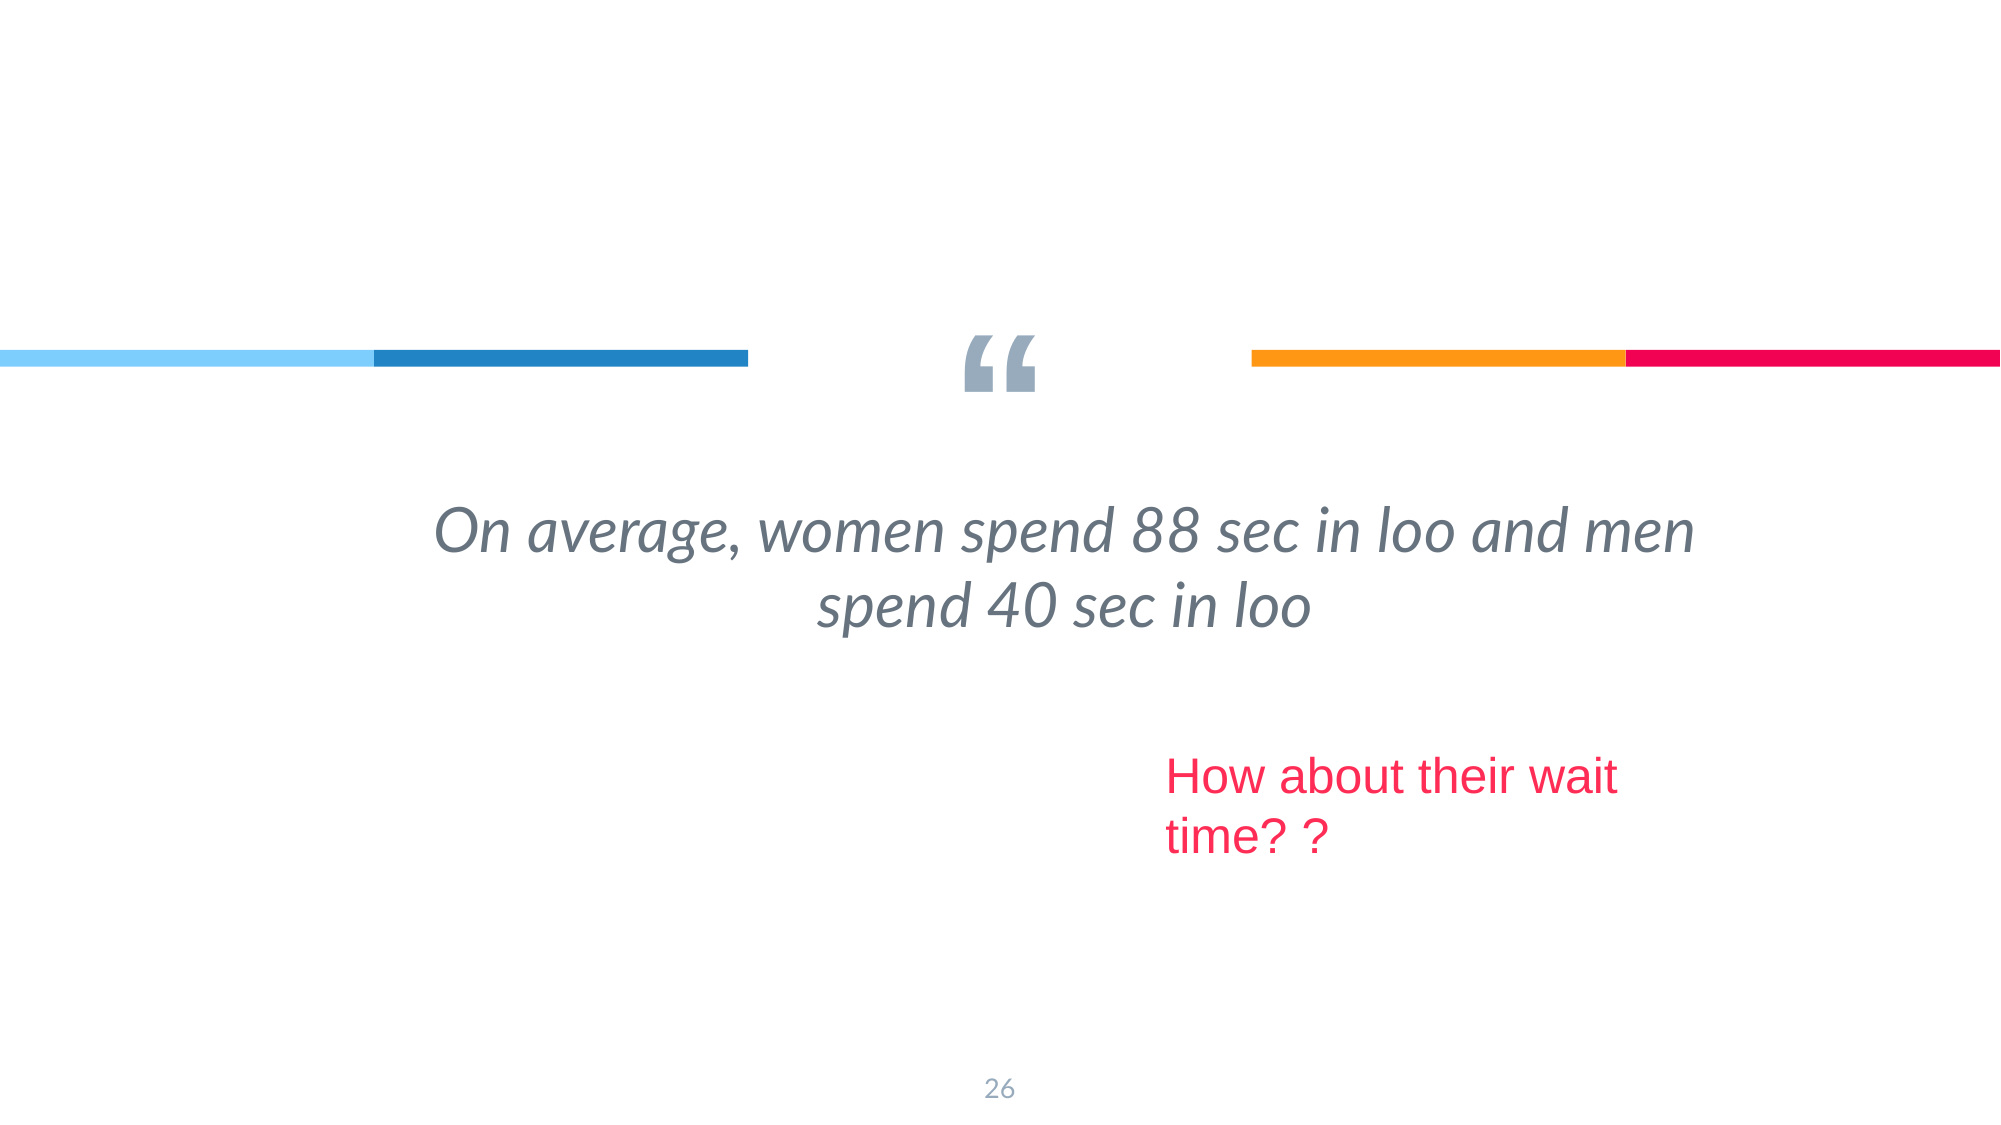

On average, women spend 88 sec in loo and men spend 40 sec in loo

How about their wait time? ?
26